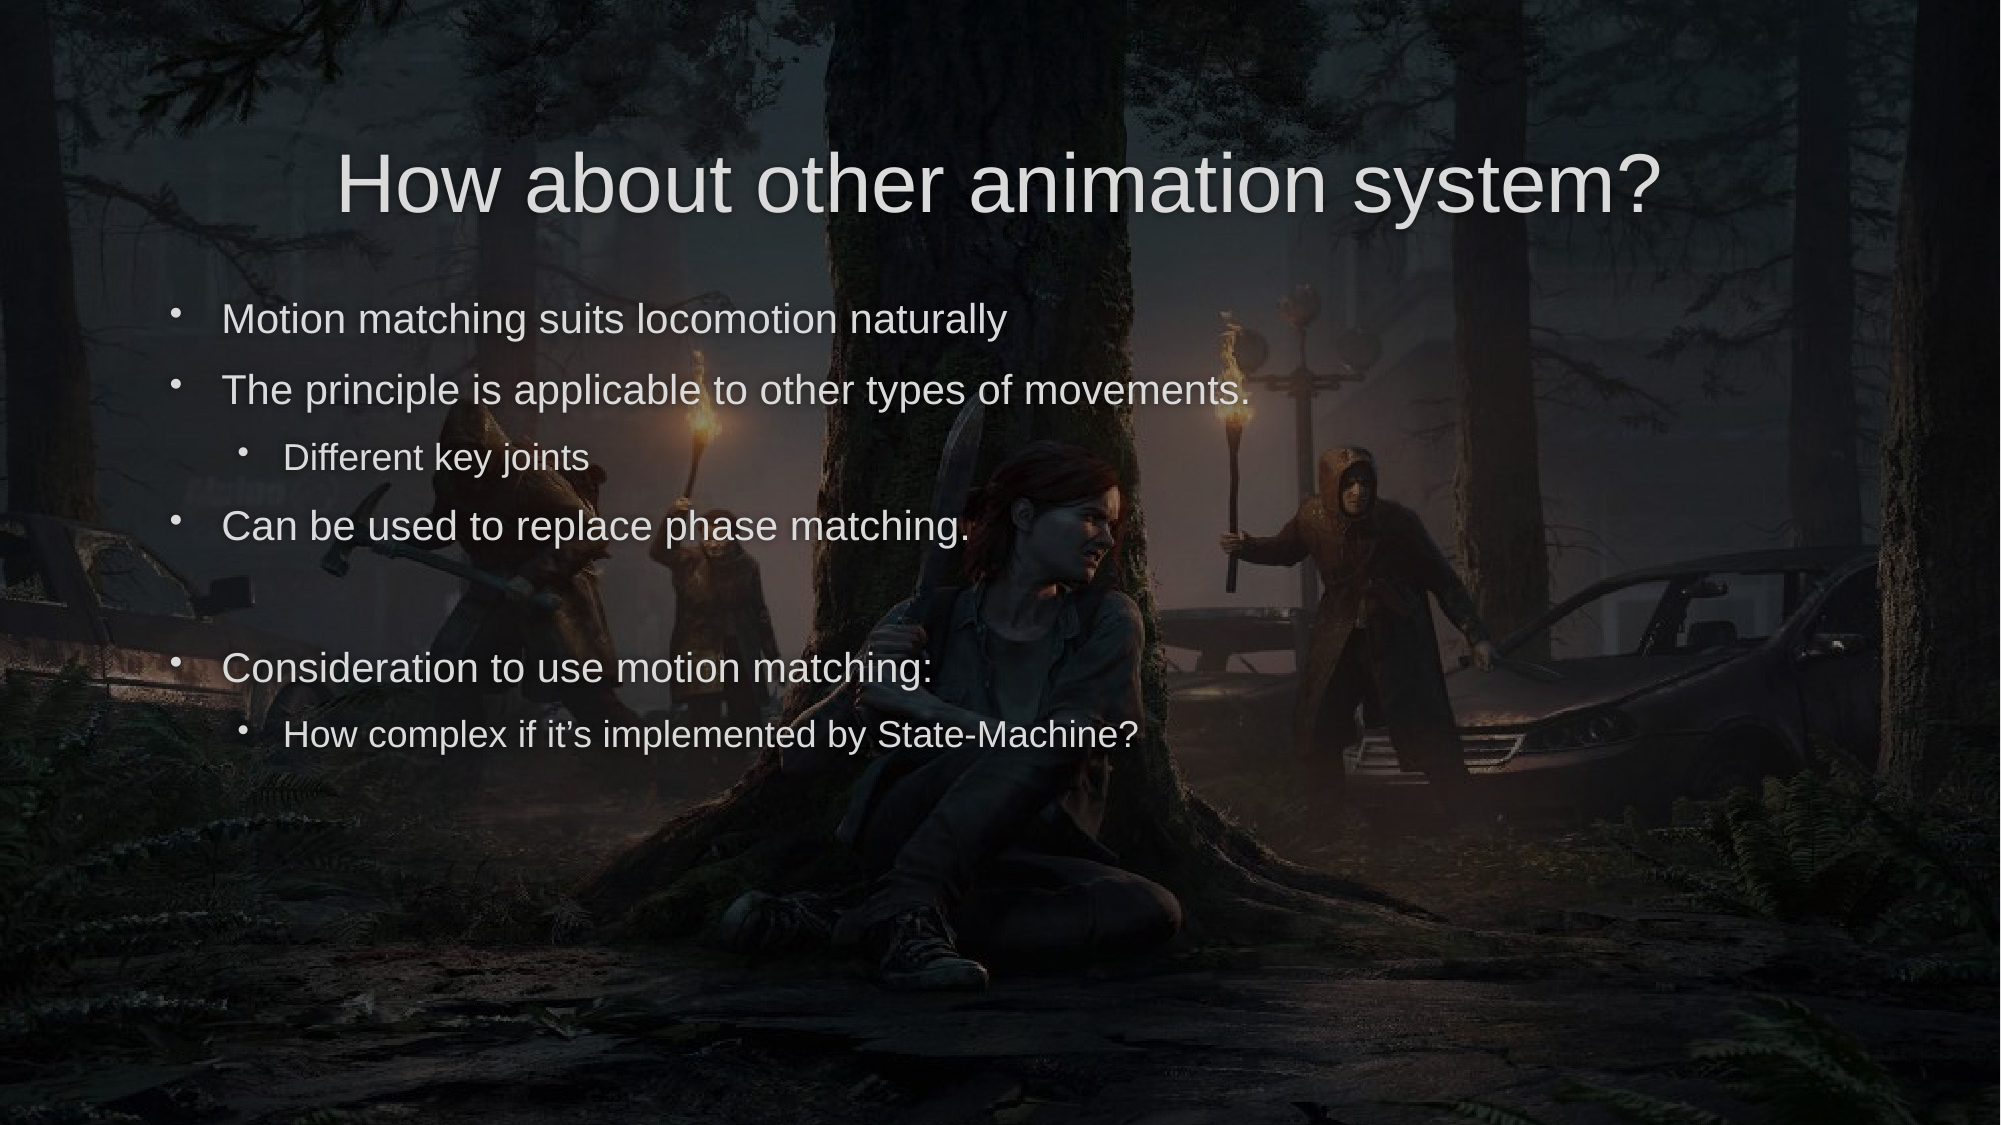

# How about other animation system?
Motion matching suits locomotion naturally
The principle is applicable to other types of movements.
Different key joints
Can be used to replace phase matching.

Consideration to use motion matching:
How complex if it’s implemented by State-Machine?